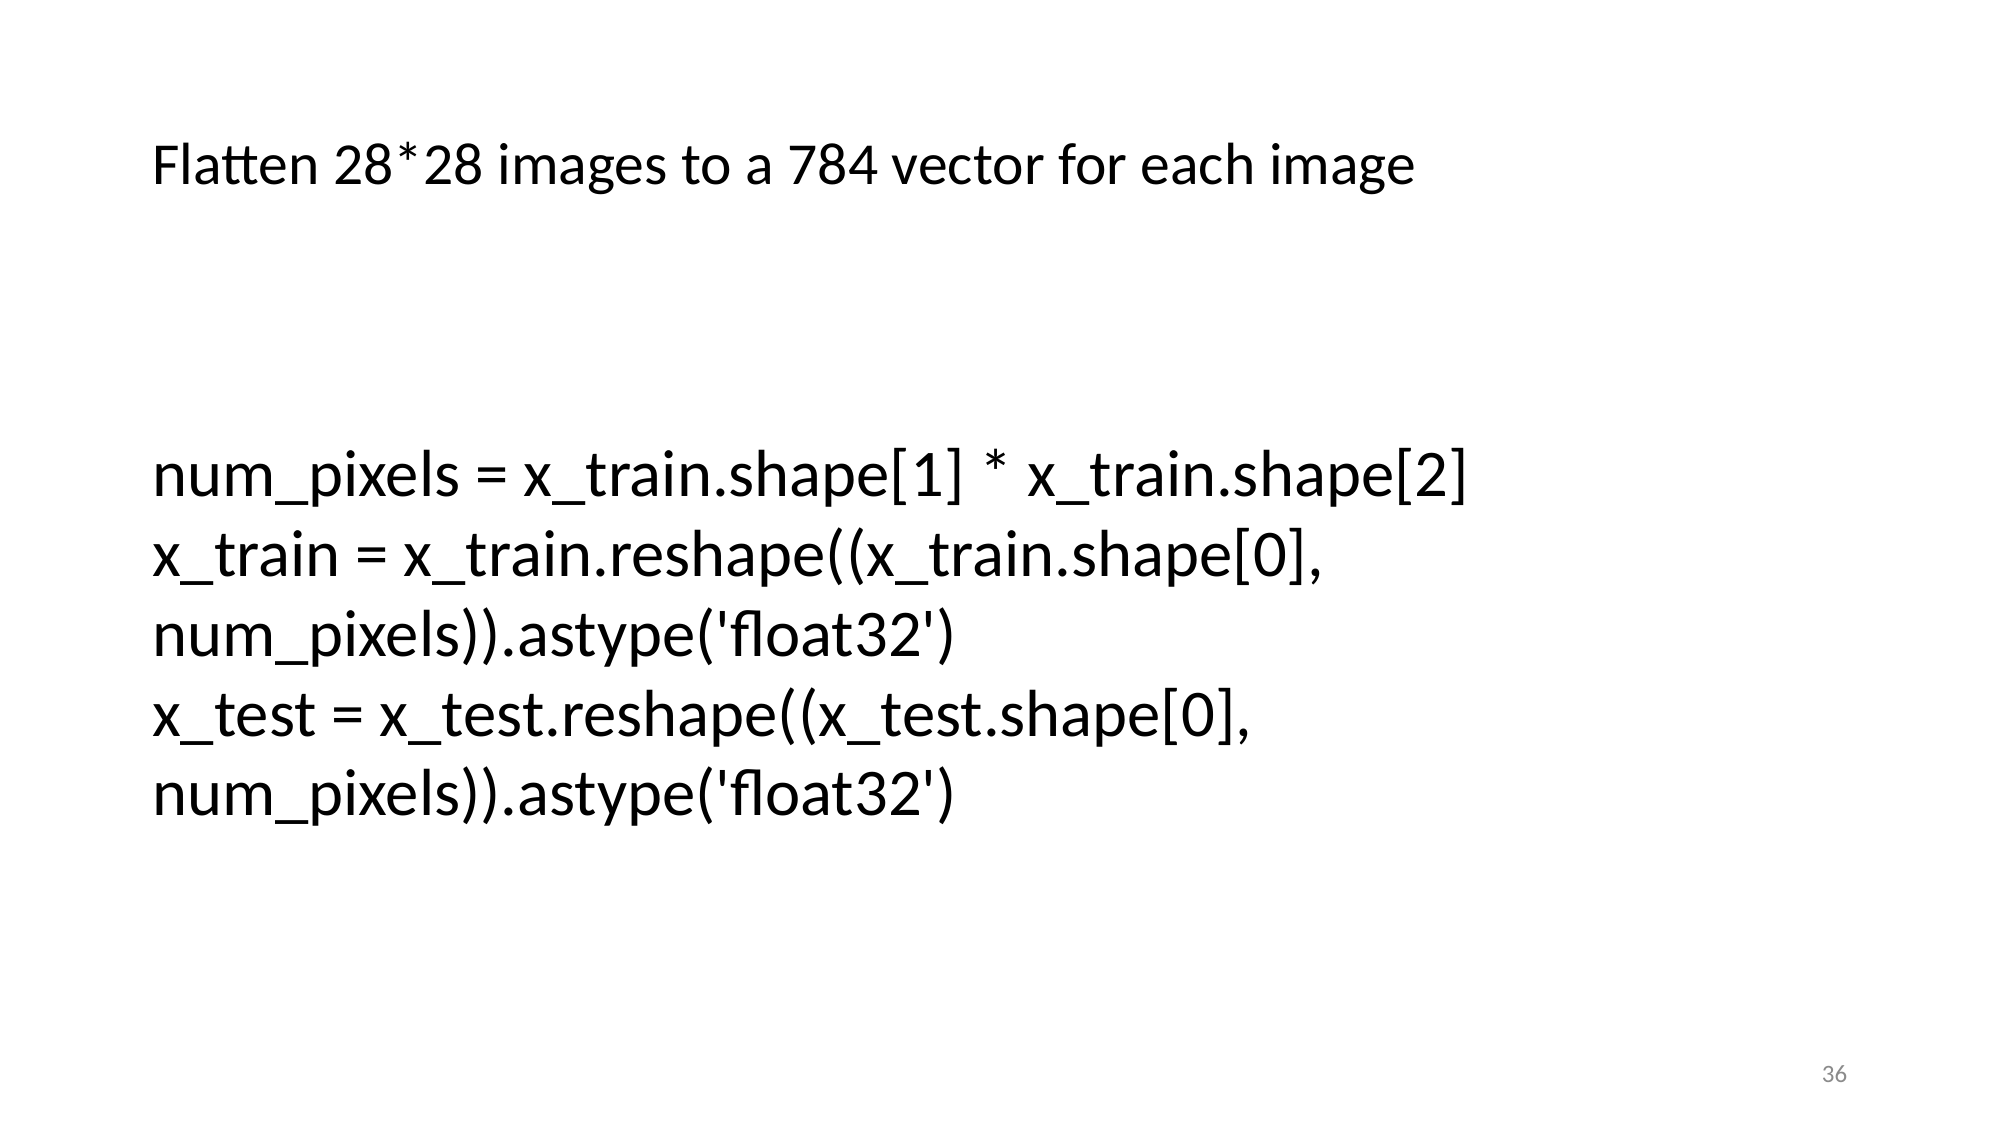

# Flatten 28*28 images to a 784 vector for each image
num_pixels = x_train.shape[1] * x_train.shape[2]
x_train = x_train.reshape((x_train.shape[0], num_pixels)).astype('float32')
x_test = x_test.reshape((x_test.shape[0], num_pixels)).astype('float32')
36